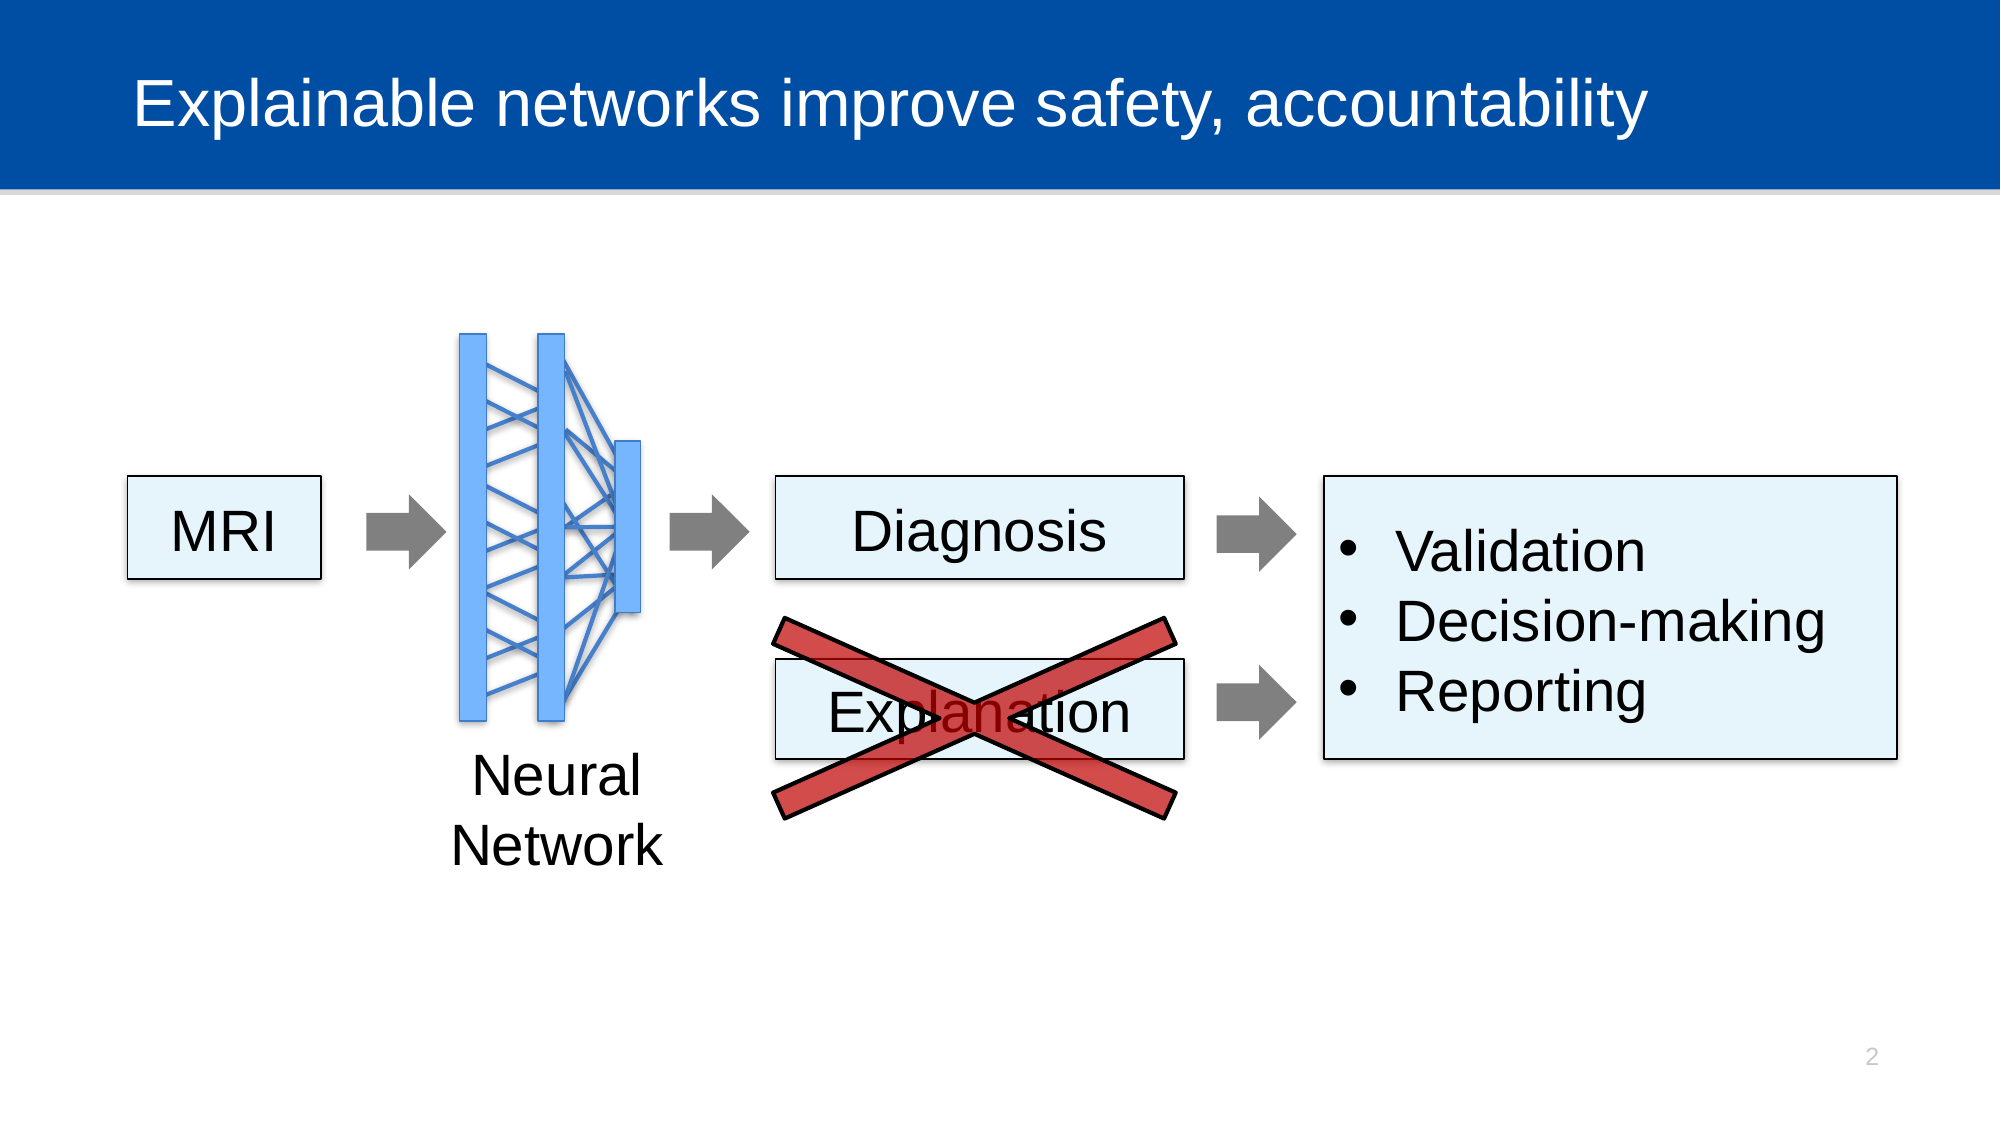

# Explainable networks improve safety, accountability

MRI
Diagnosis
Validation
Decision-making
Reporting

Explanation

Neural
Network
2